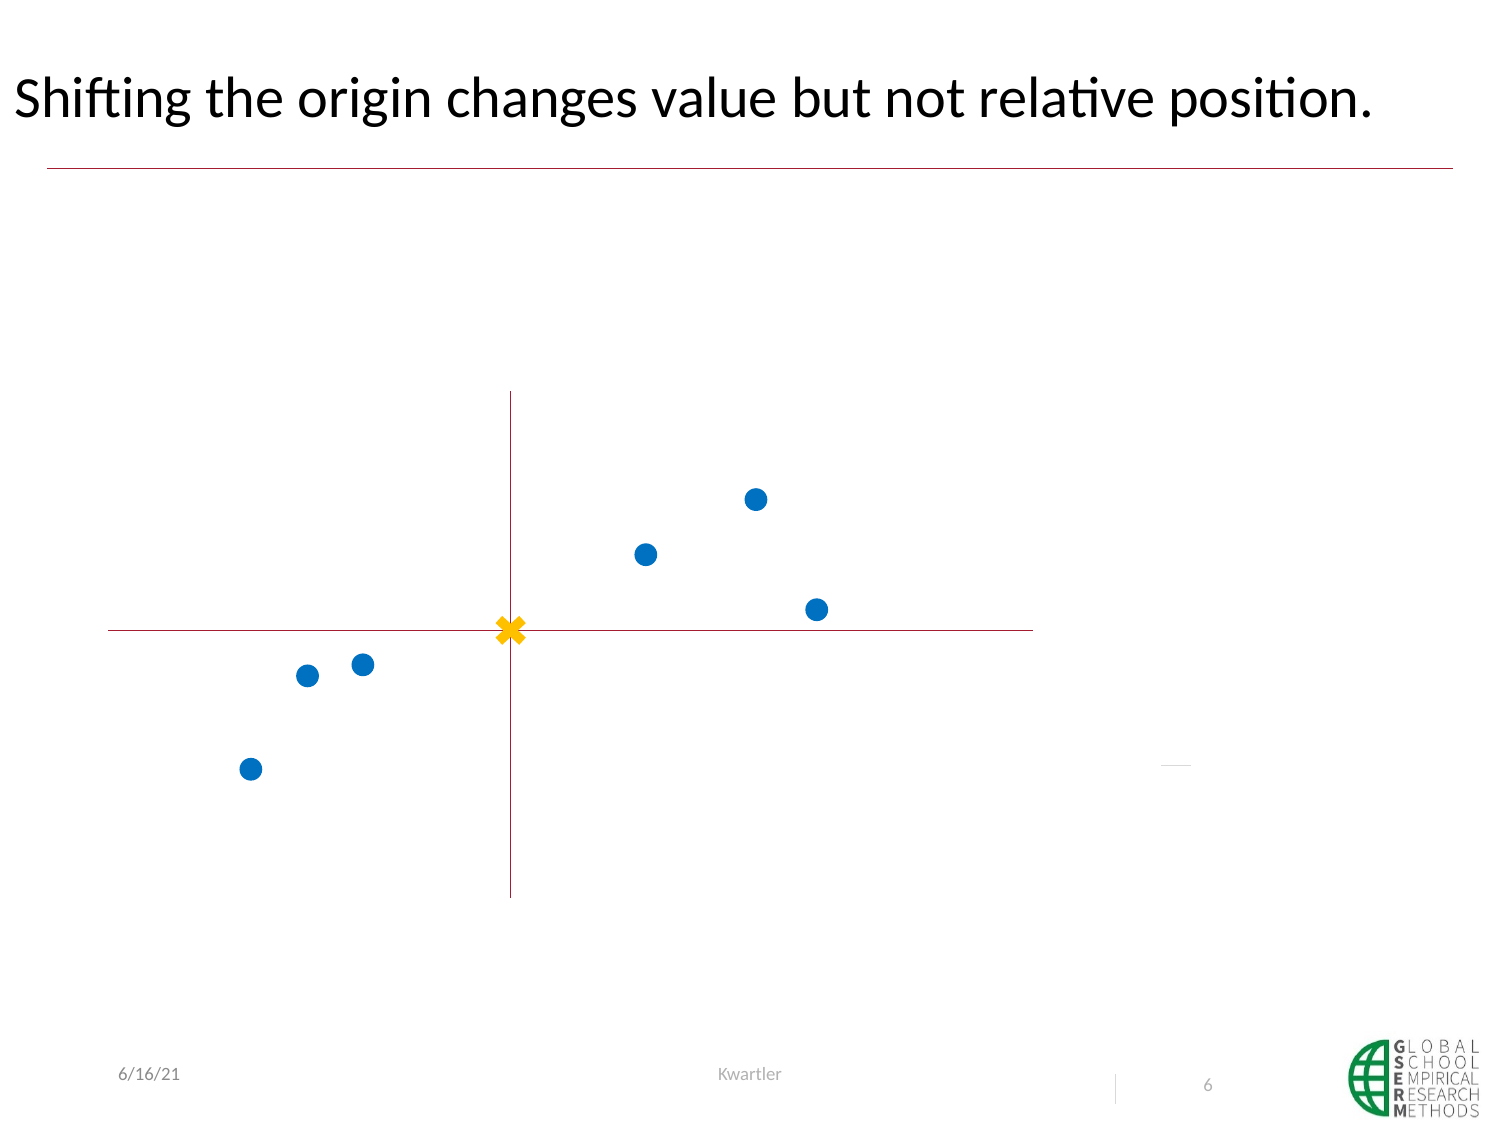

# Shifting the origin changes value but not relative position.

6/16/21
Kwartler
6